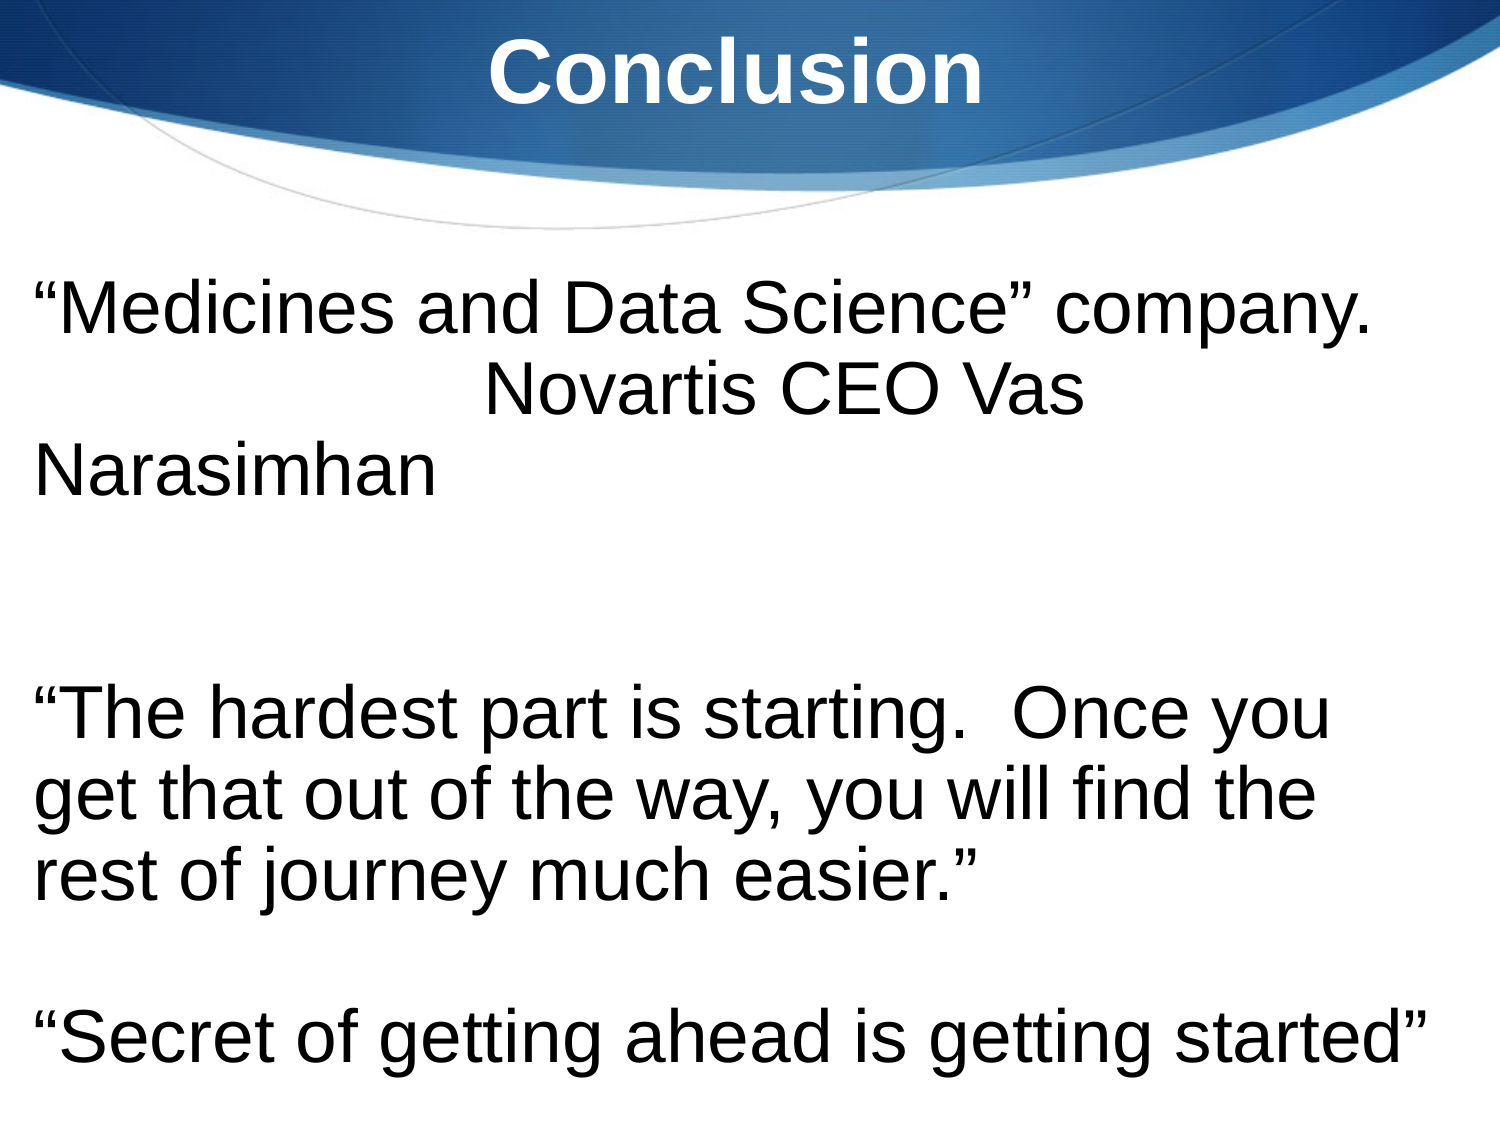

Conclusion
“Medicines and Data Science” company.
			Novartis CEO Vas Narasimhan

“The hardest part is starting.  Once you get that out of the way, you will find the rest of journey much easier.”

“Secret of getting ahead is getting started”